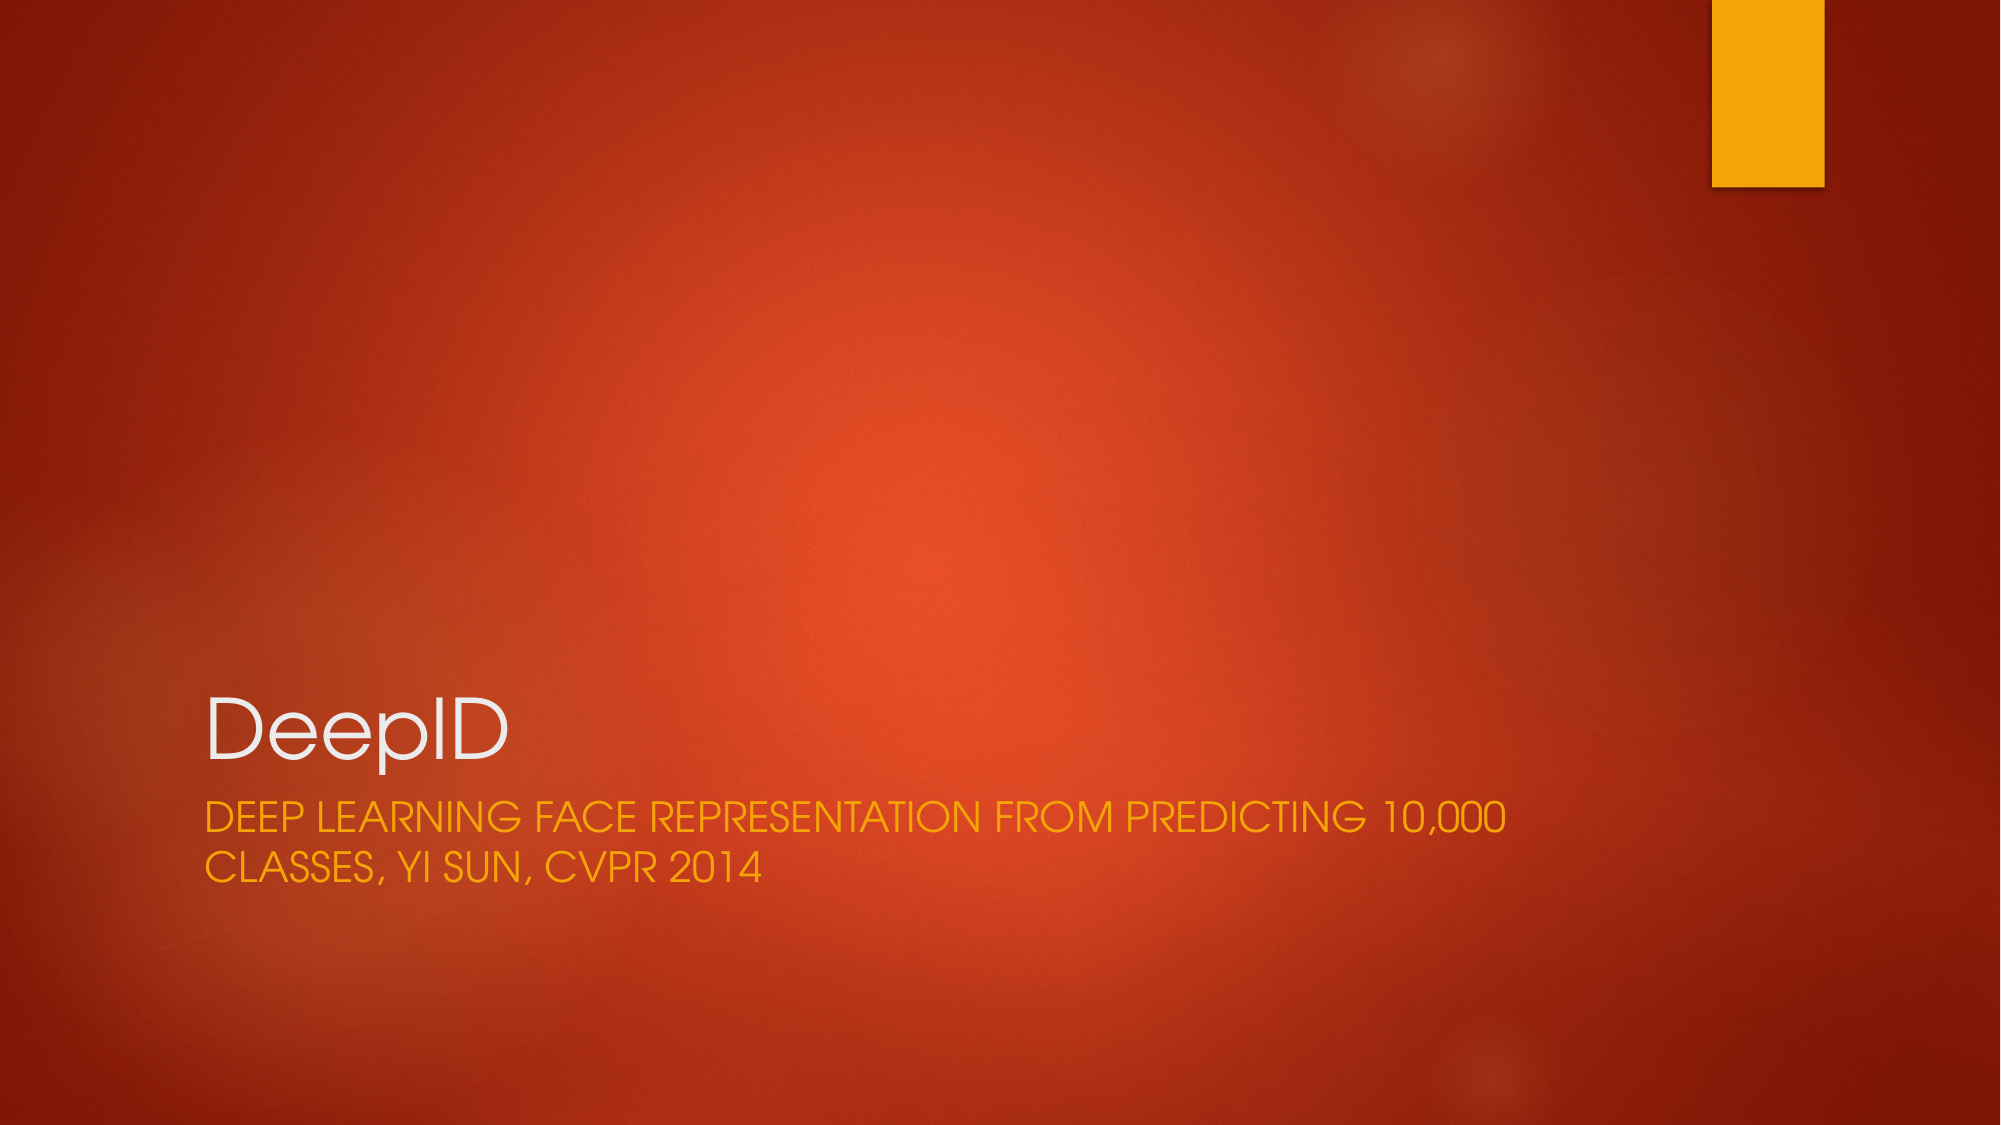

# DeepID
Deep Learning Face Representation from Predicting 10,000 Classes, Yi Sun, CVPR 2014